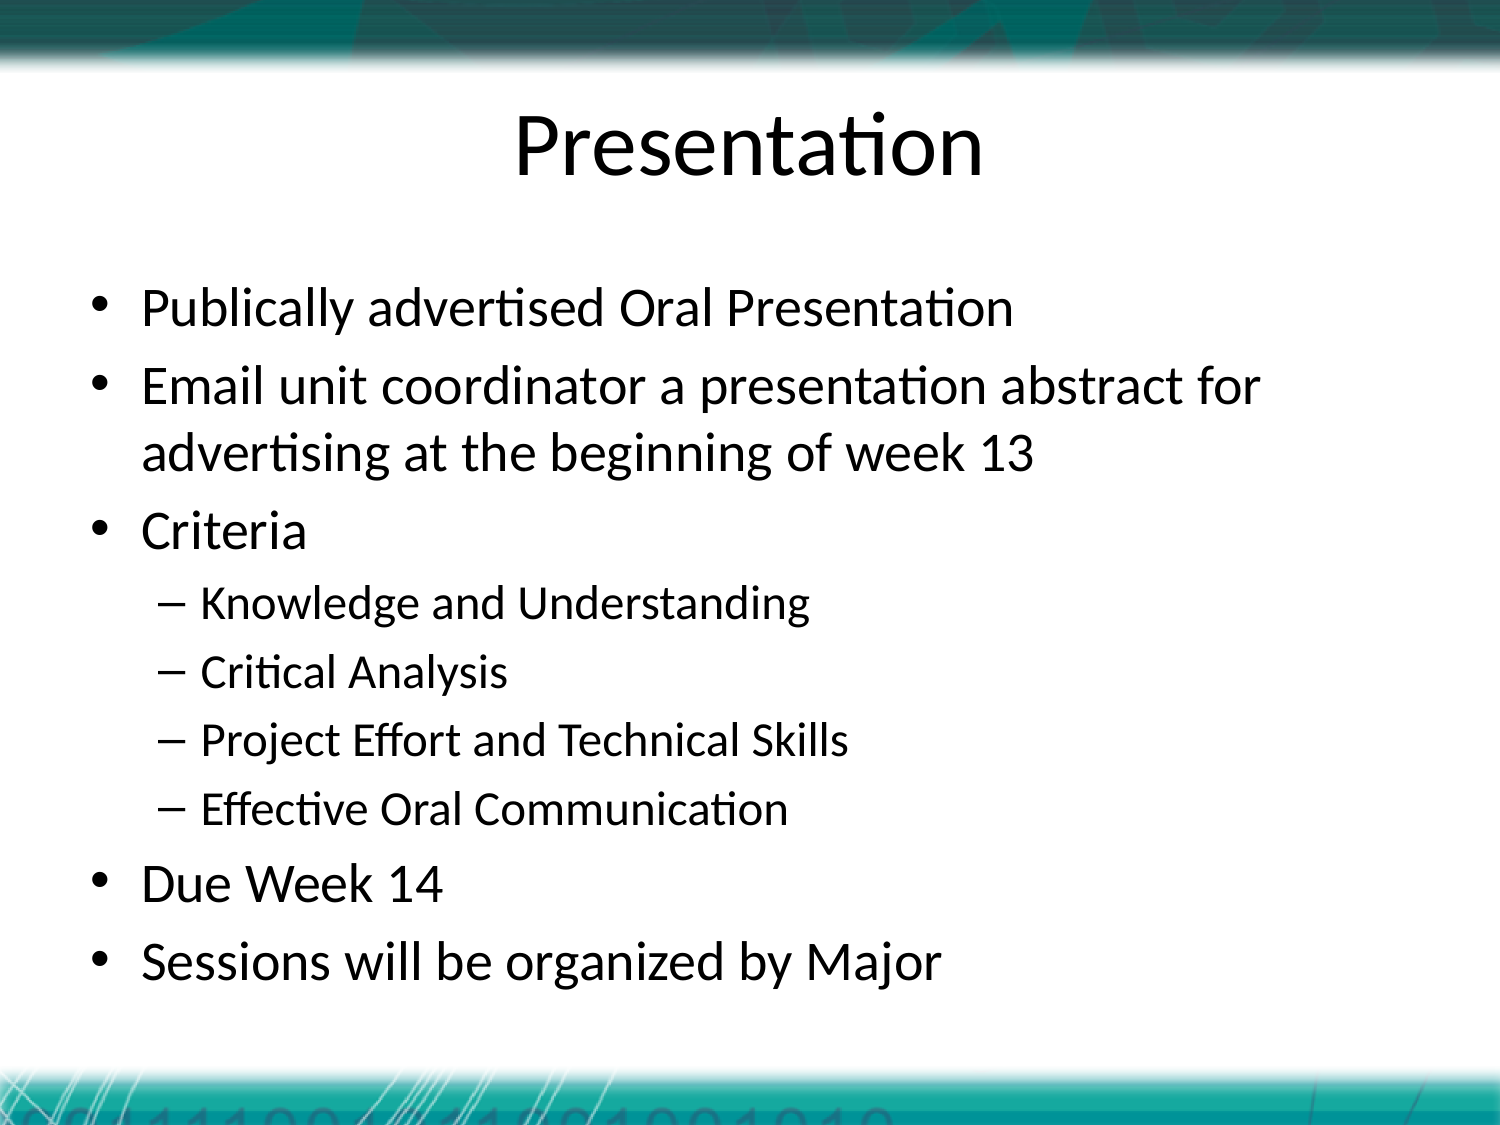

# Presentation
Publically advertised Oral Presentation
Email unit coordinator a presentation abstract for advertising at the beginning of week 13
Criteria
Knowledge and Understanding
Critical Analysis
Project Effort and Technical Skills
Effective Oral Communication
Due Week 14
Sessions will be organized by Major